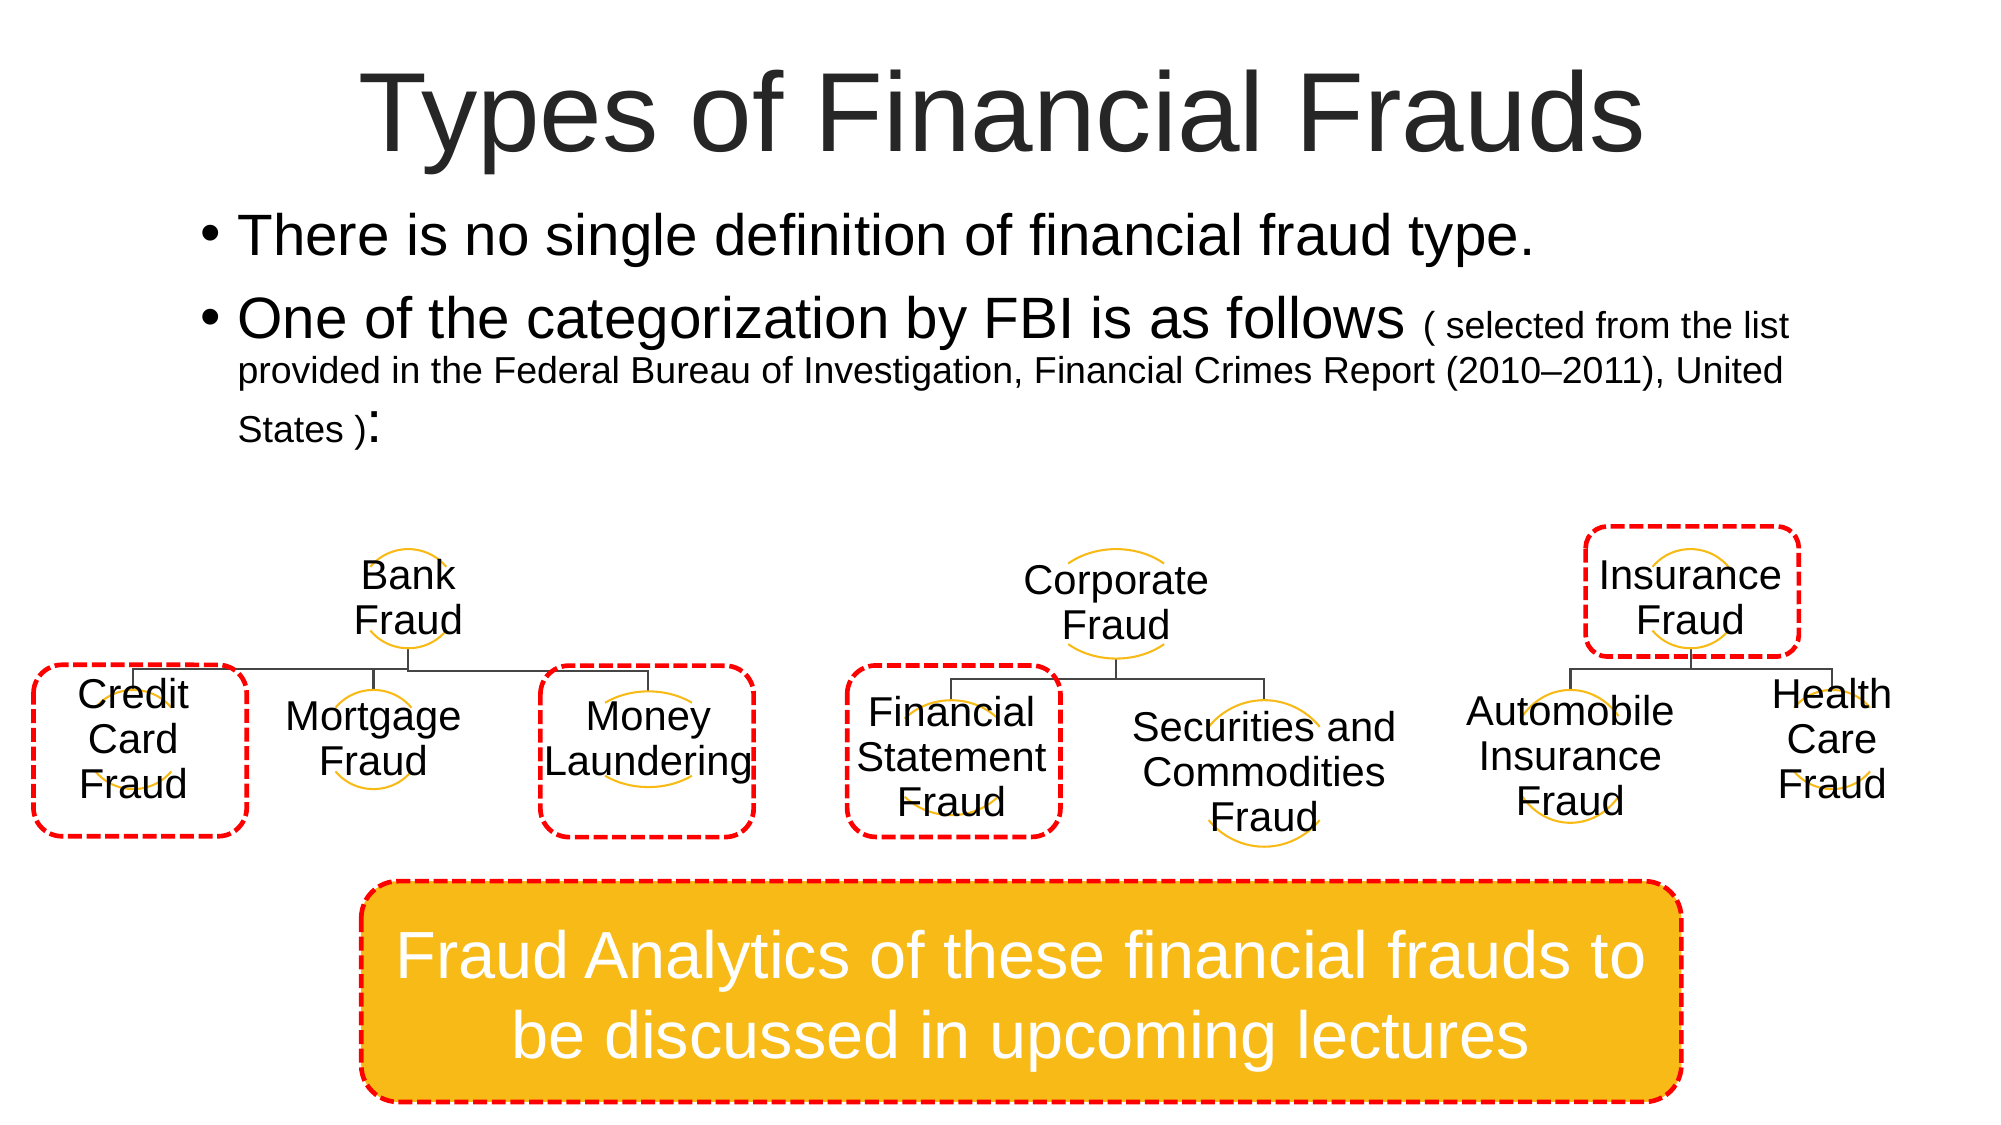

Types of Financial Frauds
There is no single definition of financial fraud type.
One of the categorization by FBI is as follows ( selected from the list provided in the Federal Bureau of Investigation, Financial Crimes Report (2010–2011), United States ):

Bank Fraud
Credit Card Fraud
Mortgage Fraud
Money Laundering
Corporate Fraud
Financial Statement Fraud
Securities and Commodities Fraud
Insurance Fraud
Automobile Insurance Fraud
Health Care Fraud

Fraud Analytics of these financial frauds to be discussed in upcoming lectures